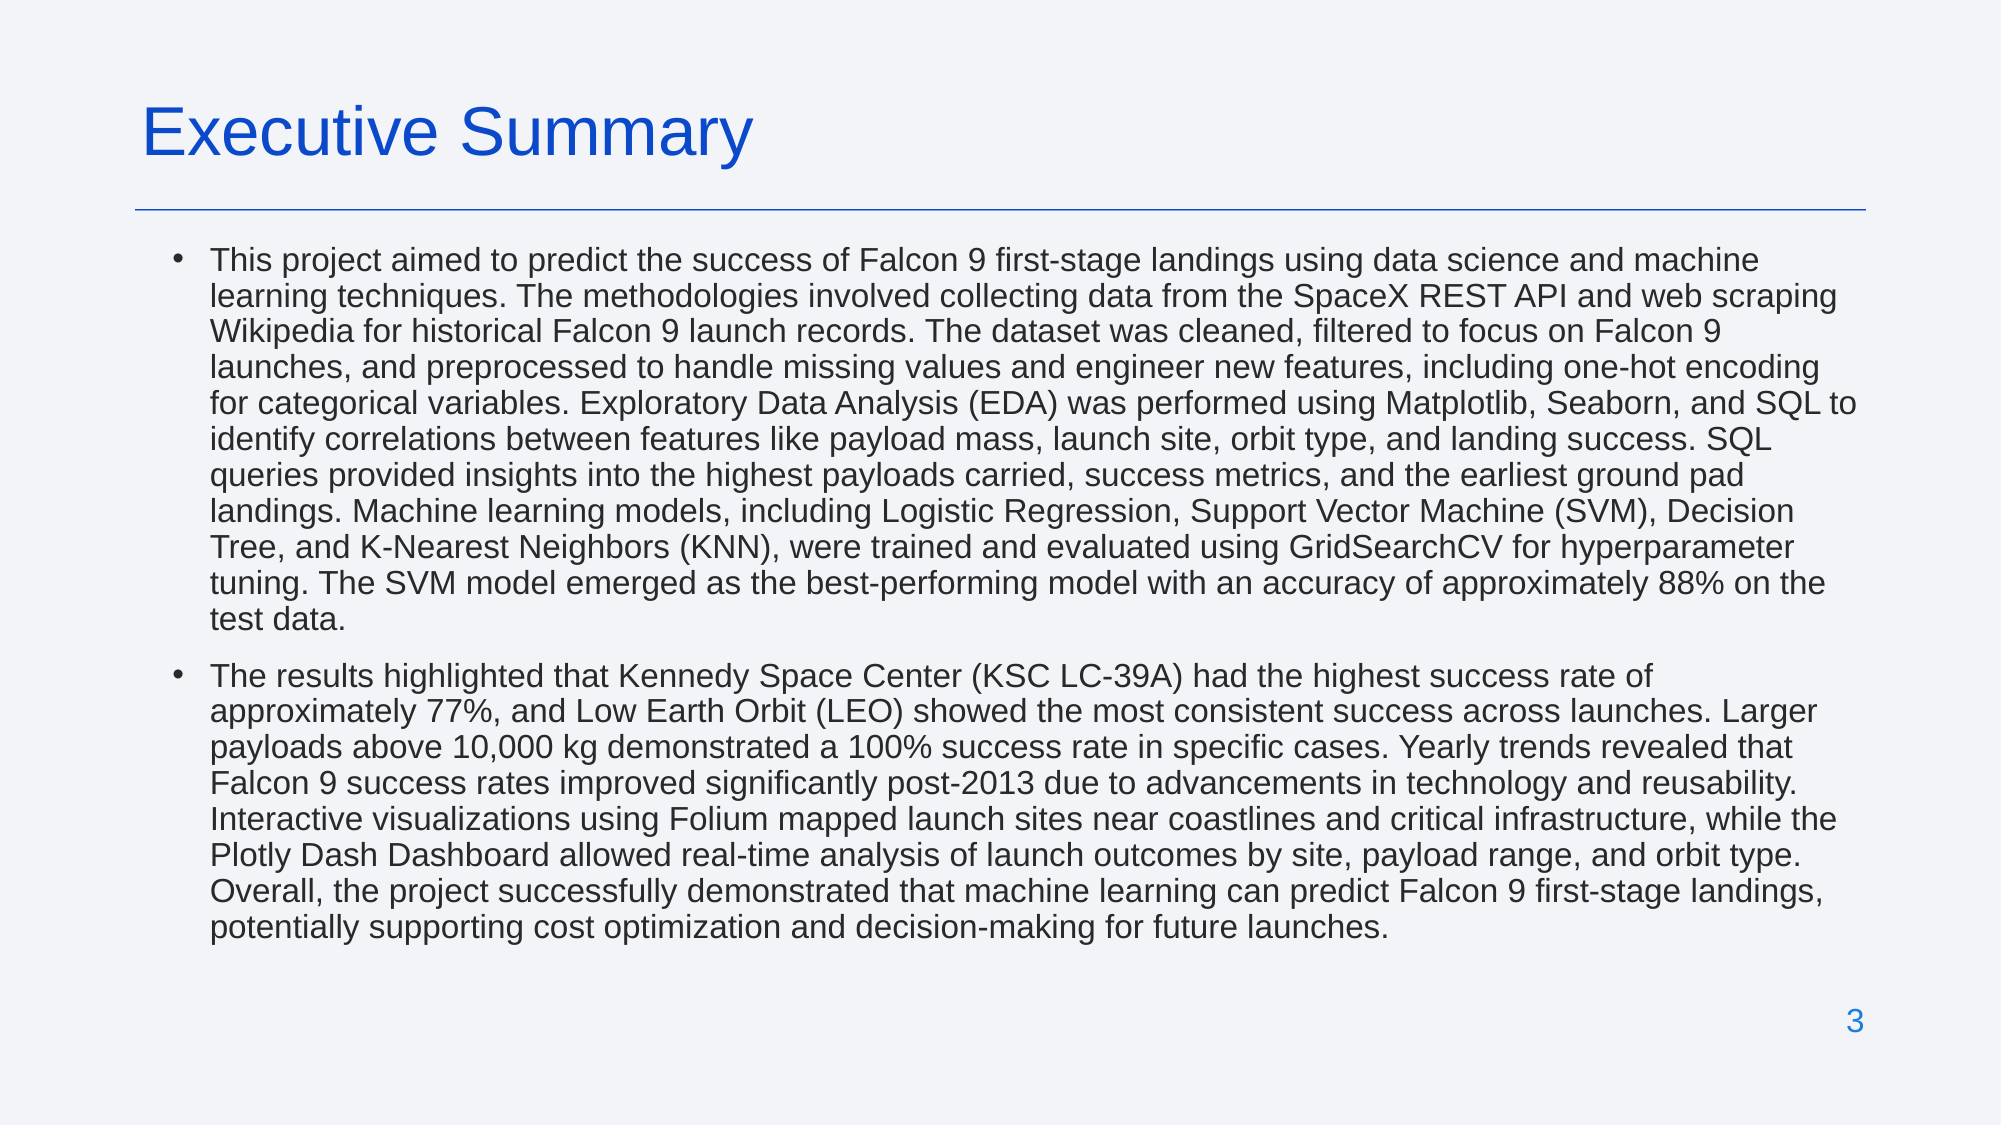

Executive Summary
This project aimed to predict the success of Falcon 9 first-stage landings using data science and machine learning techniques. The methodologies involved collecting data from the SpaceX REST API and web scraping Wikipedia for historical Falcon 9 launch records. The dataset was cleaned, filtered to focus on Falcon 9 launches, and preprocessed to handle missing values and engineer new features, including one-hot encoding for categorical variables. Exploratory Data Analysis (EDA) was performed using Matplotlib, Seaborn, and SQL to identify correlations between features like payload mass, launch site, orbit type, and landing success. SQL queries provided insights into the highest payloads carried, success metrics, and the earliest ground pad landings. Machine learning models, including Logistic Regression, Support Vector Machine (SVM), Decision Tree, and K-Nearest Neighbors (KNN), were trained and evaluated using GridSearchCV for hyperparameter tuning. The SVM model emerged as the best-performing model with an accuracy of approximately 88% on the test data.
The results highlighted that Kennedy Space Center (KSC LC-39A) had the highest success rate of approximately 77%, and Low Earth Orbit (LEO) showed the most consistent success across launches. Larger payloads above 10,000 kg demonstrated a 100% success rate in specific cases. Yearly trends revealed that Falcon 9 success rates improved significantly post-2013 due to advancements in technology and reusability. Interactive visualizations using Folium mapped launch sites near coastlines and critical infrastructure, while the Plotly Dash Dashboard allowed real-time analysis of launch outcomes by site, payload range, and orbit type. Overall, the project successfully demonstrated that machine learning can predict Falcon 9 first-stage landings, potentially supporting cost optimization and decision-making for future launches.

3